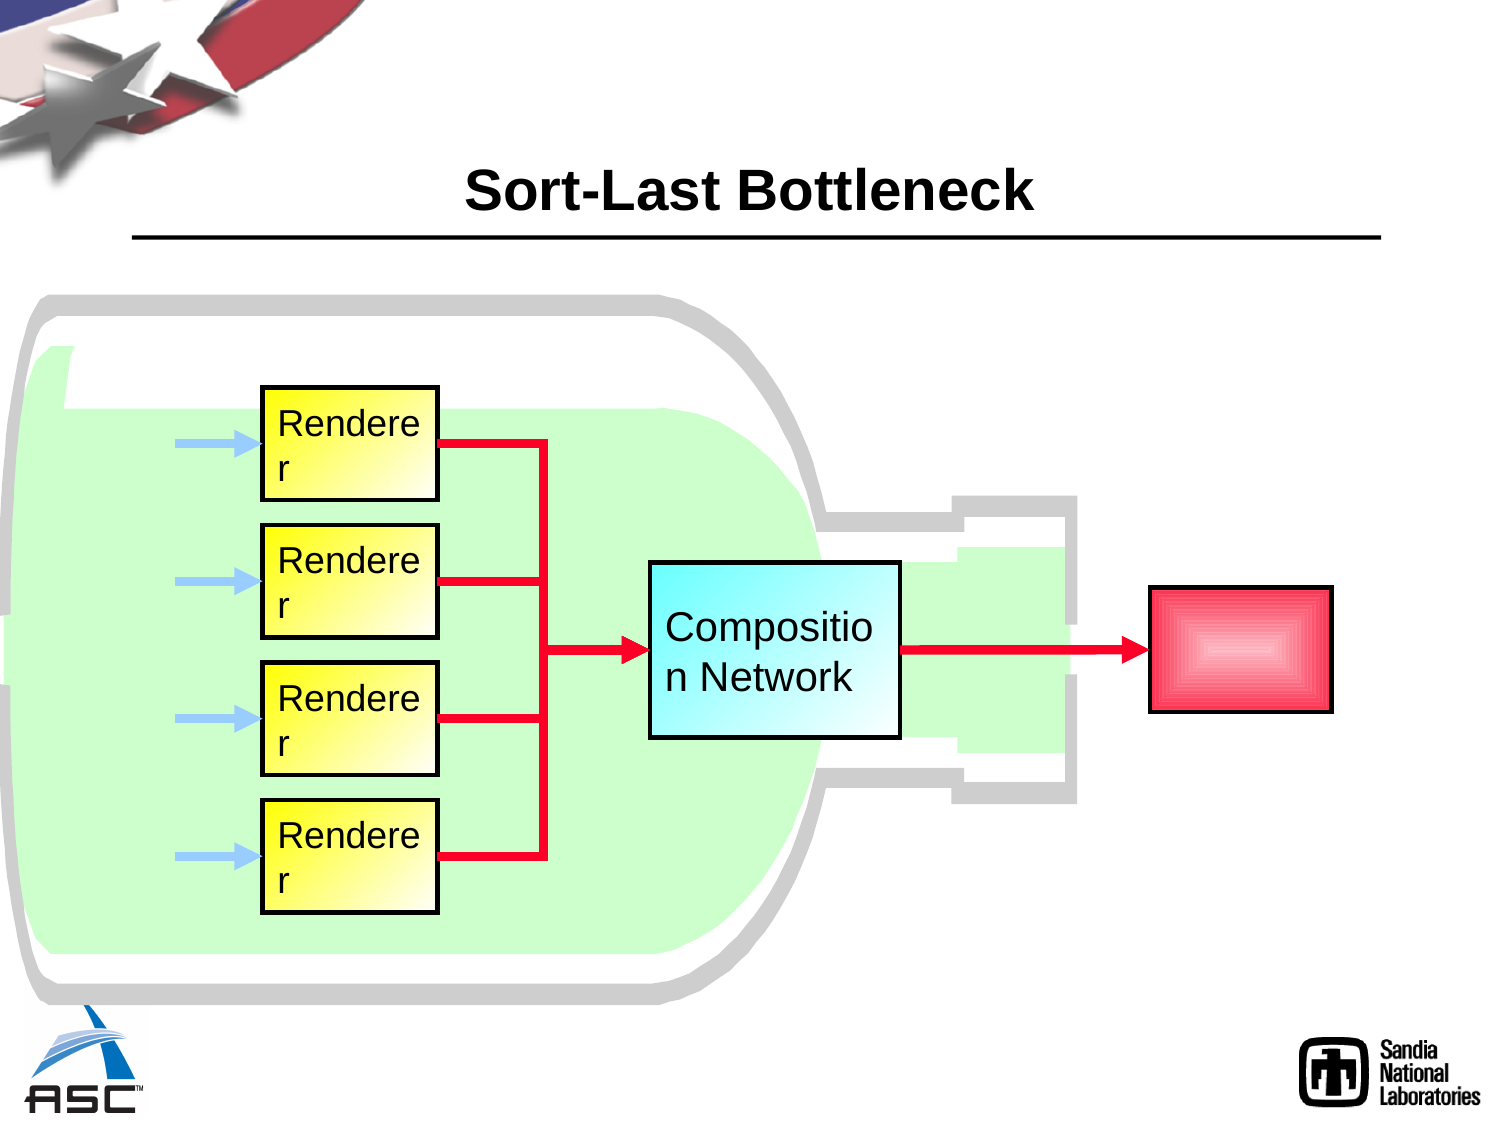

# Sort-Last Bottleneck

Renderer

Renderer
Composition Network

Renderer

Renderer